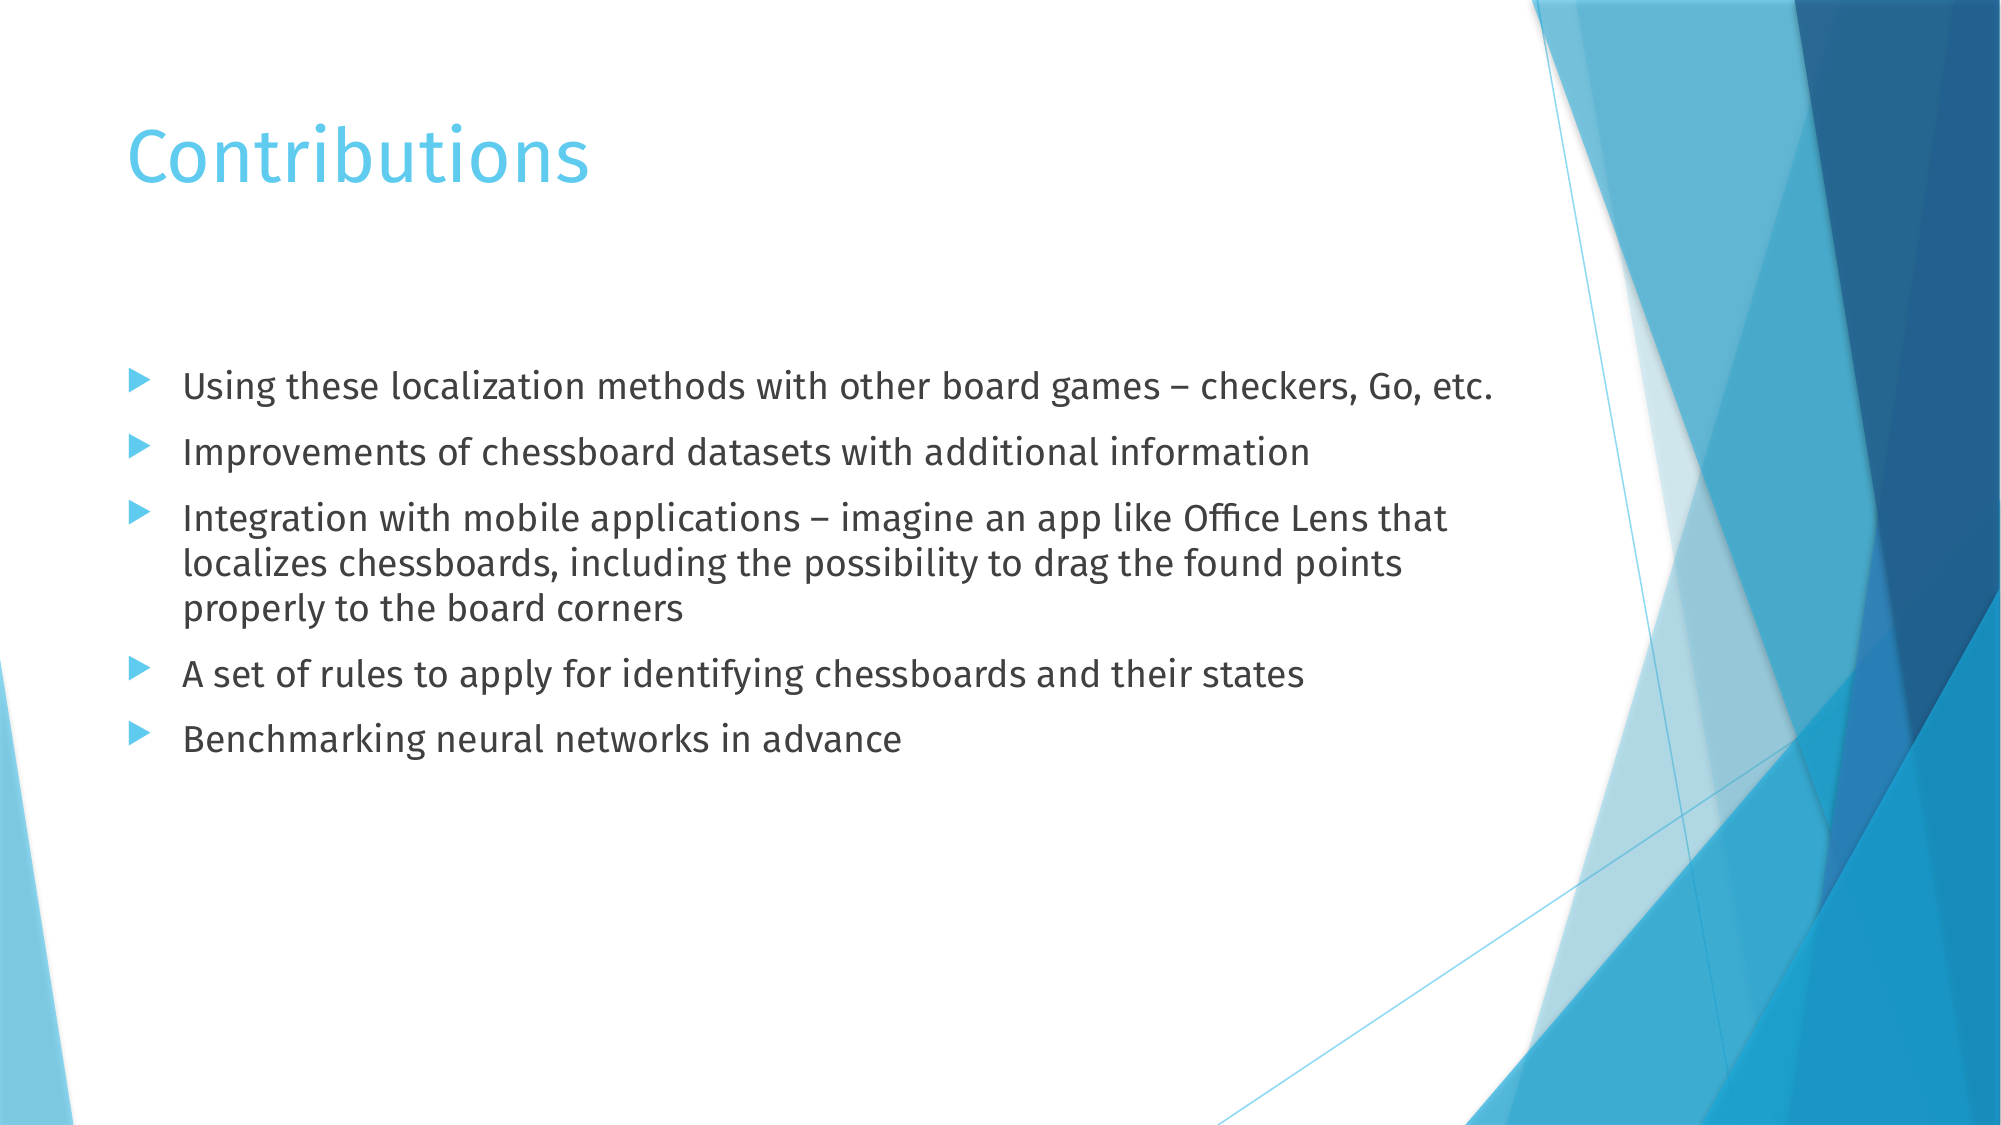

# Contributions
Using these localization methods with other board games – checkers, Go, etc.
Improvements of chessboard datasets with additional information
Integration with mobile applications – imagine an app like Office Lens that localizes chessboards, including the possibility to drag the found points properly to the board corners
A set of rules to apply for identifying chessboards and their states
Benchmarking neural networks in advance